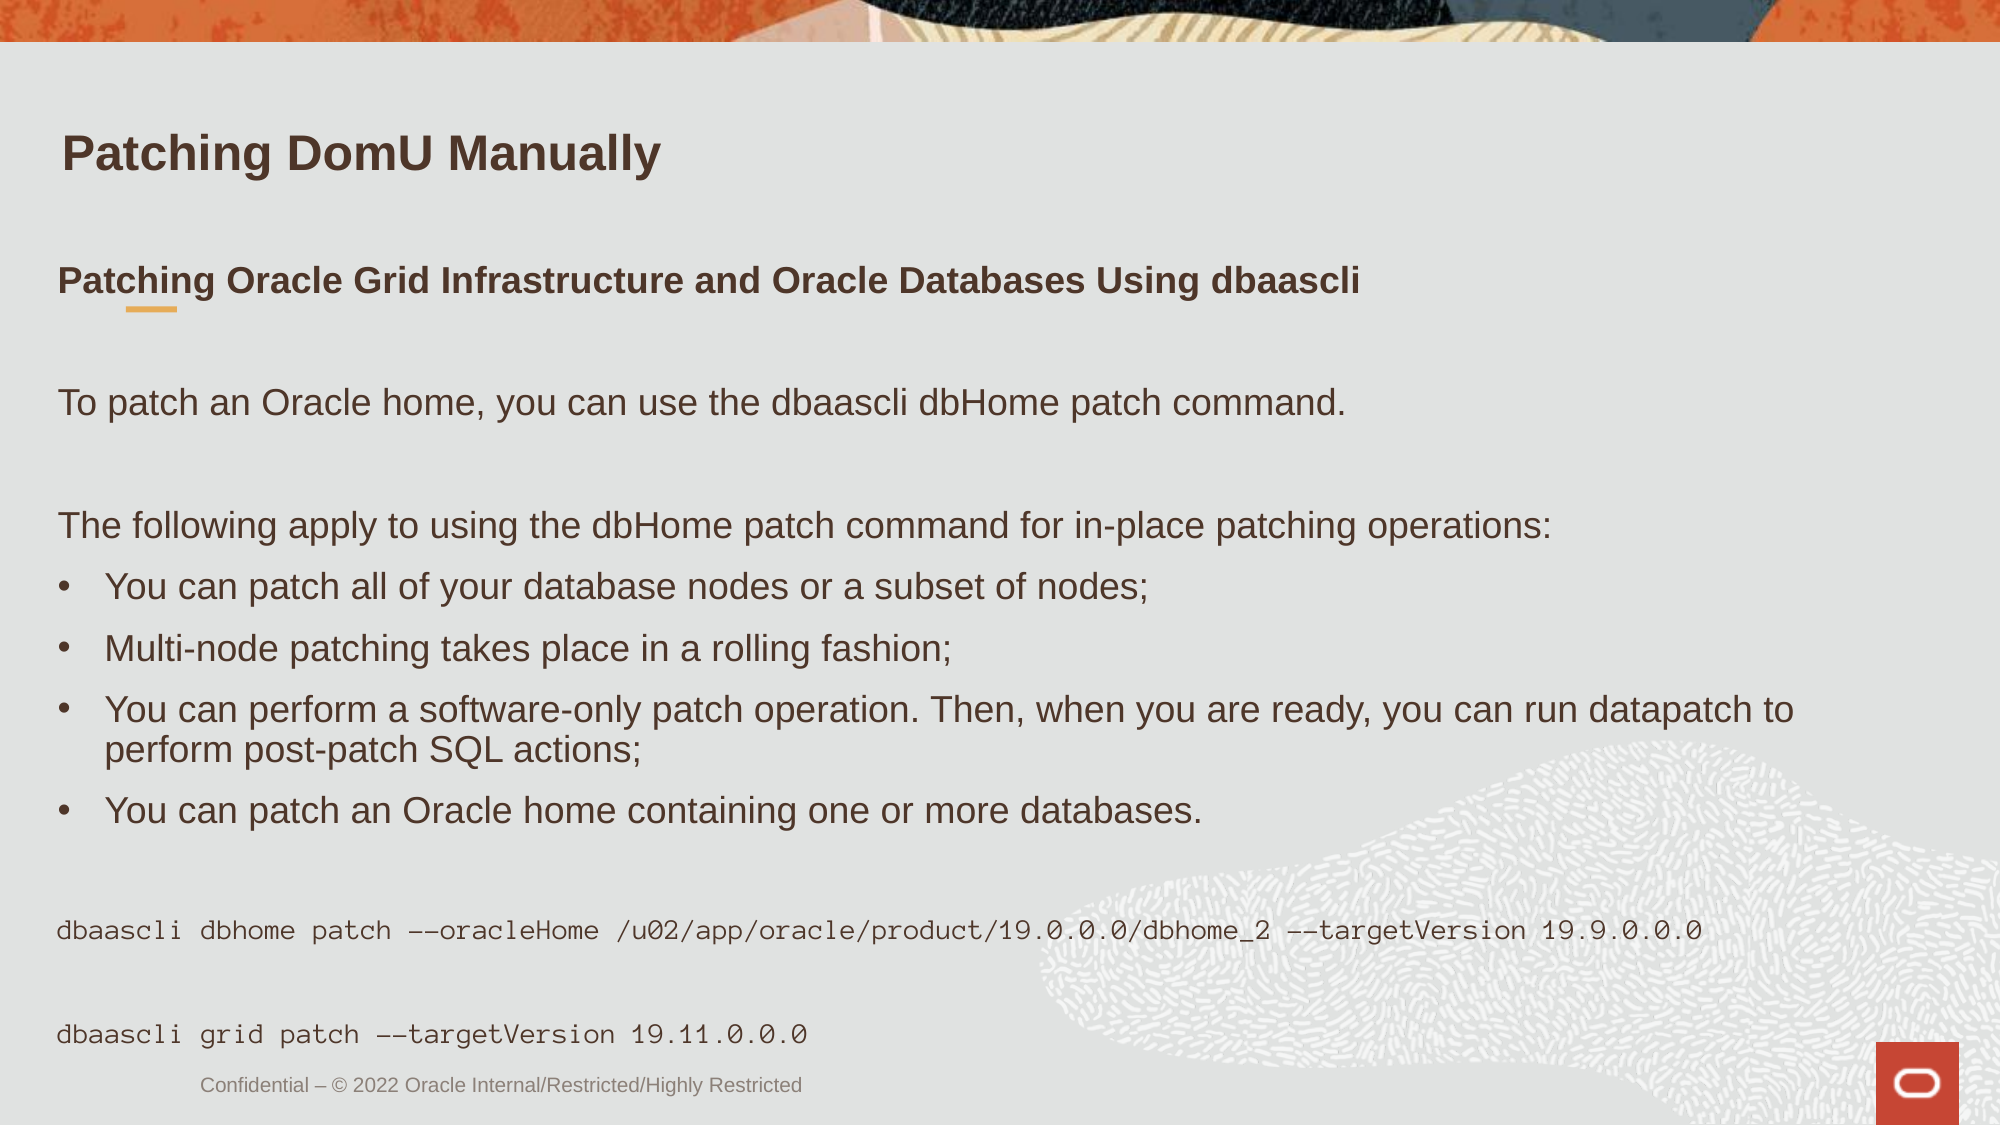

# Patching DomU Manually
Patching Oracle Grid Infrastructure and Oracle Databases Using dbaascli

To patch an Oracle home, you can use the dbaascli dbHome patch command.

The following apply to using the dbHome patch command for in-place patching operations:
You can patch all of your database nodes or a subset of nodes;
Multi-node patching takes place in a rolling fashion;
You can perform a software-only patch operation. Then, when you are ready, you can run datapatch to perform post-patch SQL actions;
You can patch an Oracle home containing one or more databases.

dbaascli dbhome patch --oracleHome /u02/app/oracle/product/19.0.0.0/dbhome_2 --targetVersion 19.9.0.0.0

dbaascli grid patch --targetVersion 19.11.0.0.0

Confidential – © 2022 Oracle Internal/Restricted/Highly Restricted